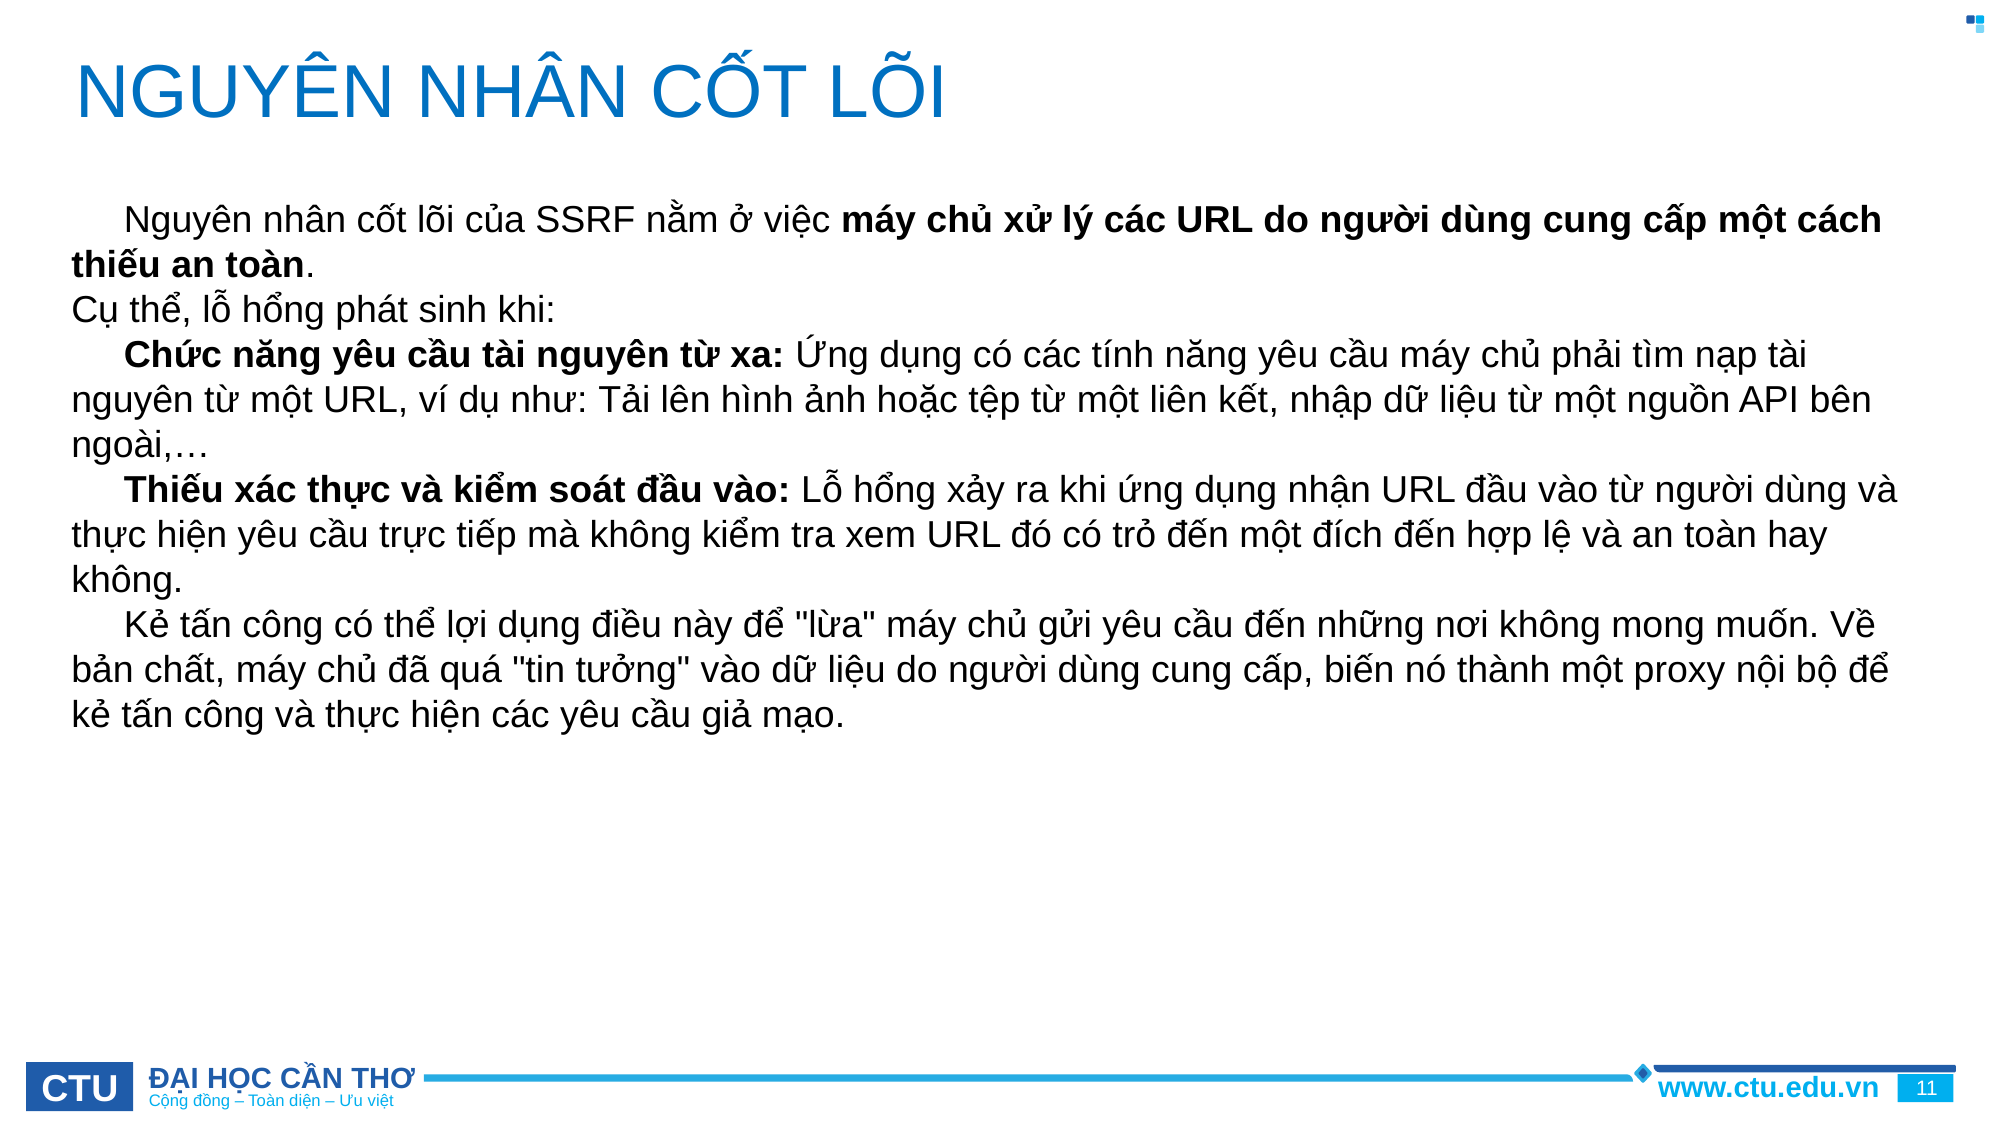

NGUYÊN NHÂN CỐT LÕI
     Nguyên nhân cốt lõi của SSRF nằm ở việc máy chủ xử lý các URL do người dùng cung cấp một cách thiếu an toàn.
Cụ thể, lỗ hổng phát sinh khi:
     Chức năng yêu cầu tài nguyên từ xa: Ứng dụng có các tính năng yêu cầu máy chủ phải tìm nạp tài nguyên từ một URL, ví dụ như: Tải lên hình ảnh hoặc tệp từ một liên kết, nhập dữ liệu từ một nguồn API bên ngoài,…
     Thiếu xác thực và kiểm soát đầu vào: Lỗ hổng xảy ra khi ứng dụng nhận URL đầu vào từ người dùng và thực hiện yêu cầu trực tiếp mà không kiểm tra xem URL đó có trỏ đến một đích đến hợp lệ và an toàn hay không.
     Kẻ tấn công có thể lợi dụng điều này để "lừa" máy chủ gửi yêu cầu đến những nơi không mong muốn. Về bản chất, máy chủ đã quá "tin tưởng" vào dữ liệu do người dùng cung cấp, biến nó thành một proxy nội bộ để kẻ tấn công và thực hiện các yêu cầu giả mạo.